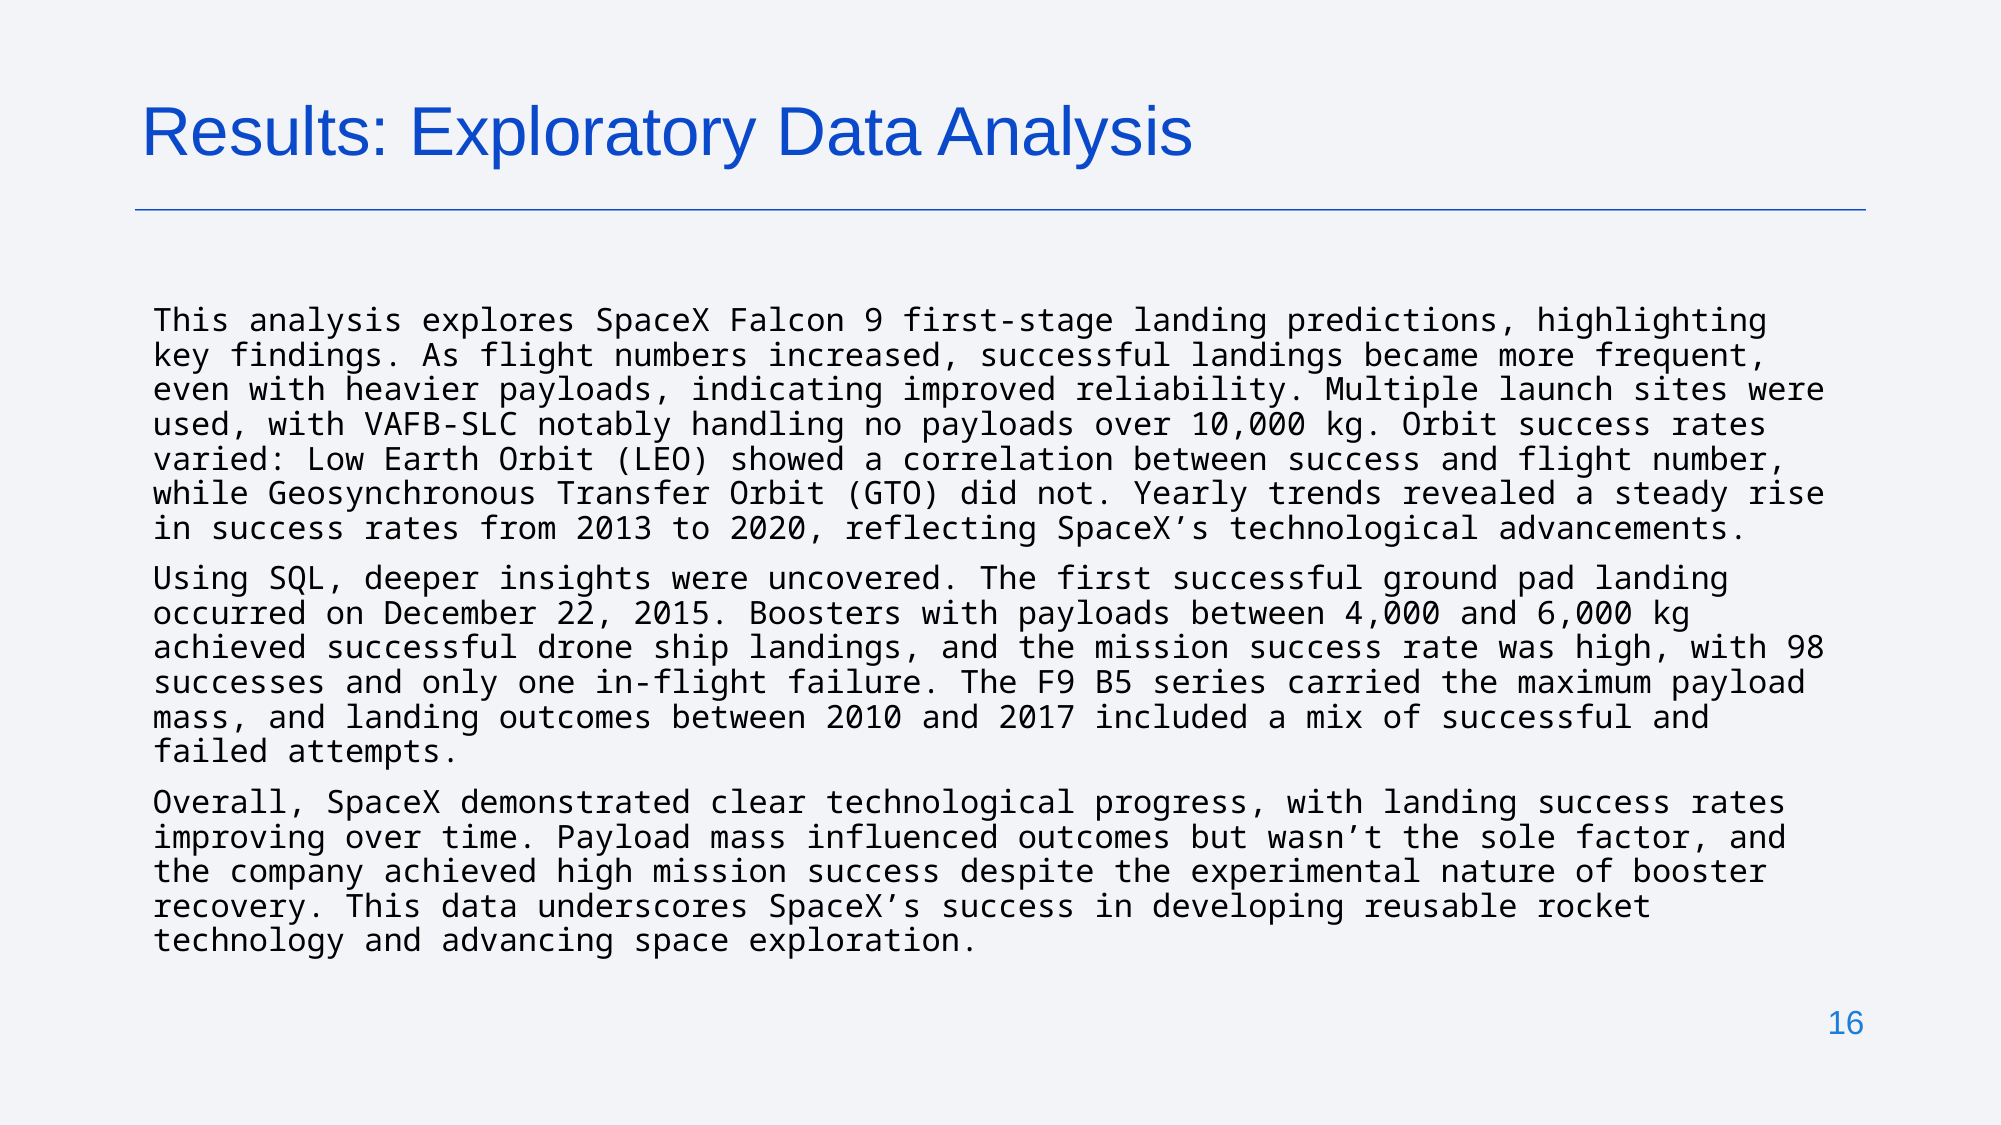

Results: Exploratory Data Analysis
This analysis explores SpaceX Falcon 9 first-stage landing predictions, highlighting key findings. As flight numbers increased, successful landings became more frequent, even with heavier payloads, indicating improved reliability. Multiple launch sites were used, with VAFB-SLC notably handling no payloads over 10,000 kg. Orbit success rates varied: Low Earth Orbit (LEO) showed a correlation between success and flight number, while Geosynchronous Transfer Orbit (GTO) did not. Yearly trends revealed a steady rise in success rates from 2013 to 2020, reflecting SpaceX’s technological advancements.
Using SQL, deeper insights were uncovered. The first successful ground pad landing occurred on December 22, 2015. Boosters with payloads between 4,000 and 6,000 kg achieved successful drone ship landings, and the mission success rate was high, with 98 successes and only one in-flight failure. The F9 B5 series carried the maximum payload mass, and landing outcomes between 2010 and 2017 included a mix of successful and failed attempts.
Overall, SpaceX demonstrated clear technological progress, with landing success rates improving over time. Payload mass influenced outcomes but wasn’t the sole factor, and the company achieved high mission success despite the experimental nature of booster recovery. This data underscores SpaceX’s success in developing reusable rocket technology and advancing space exploration.

16